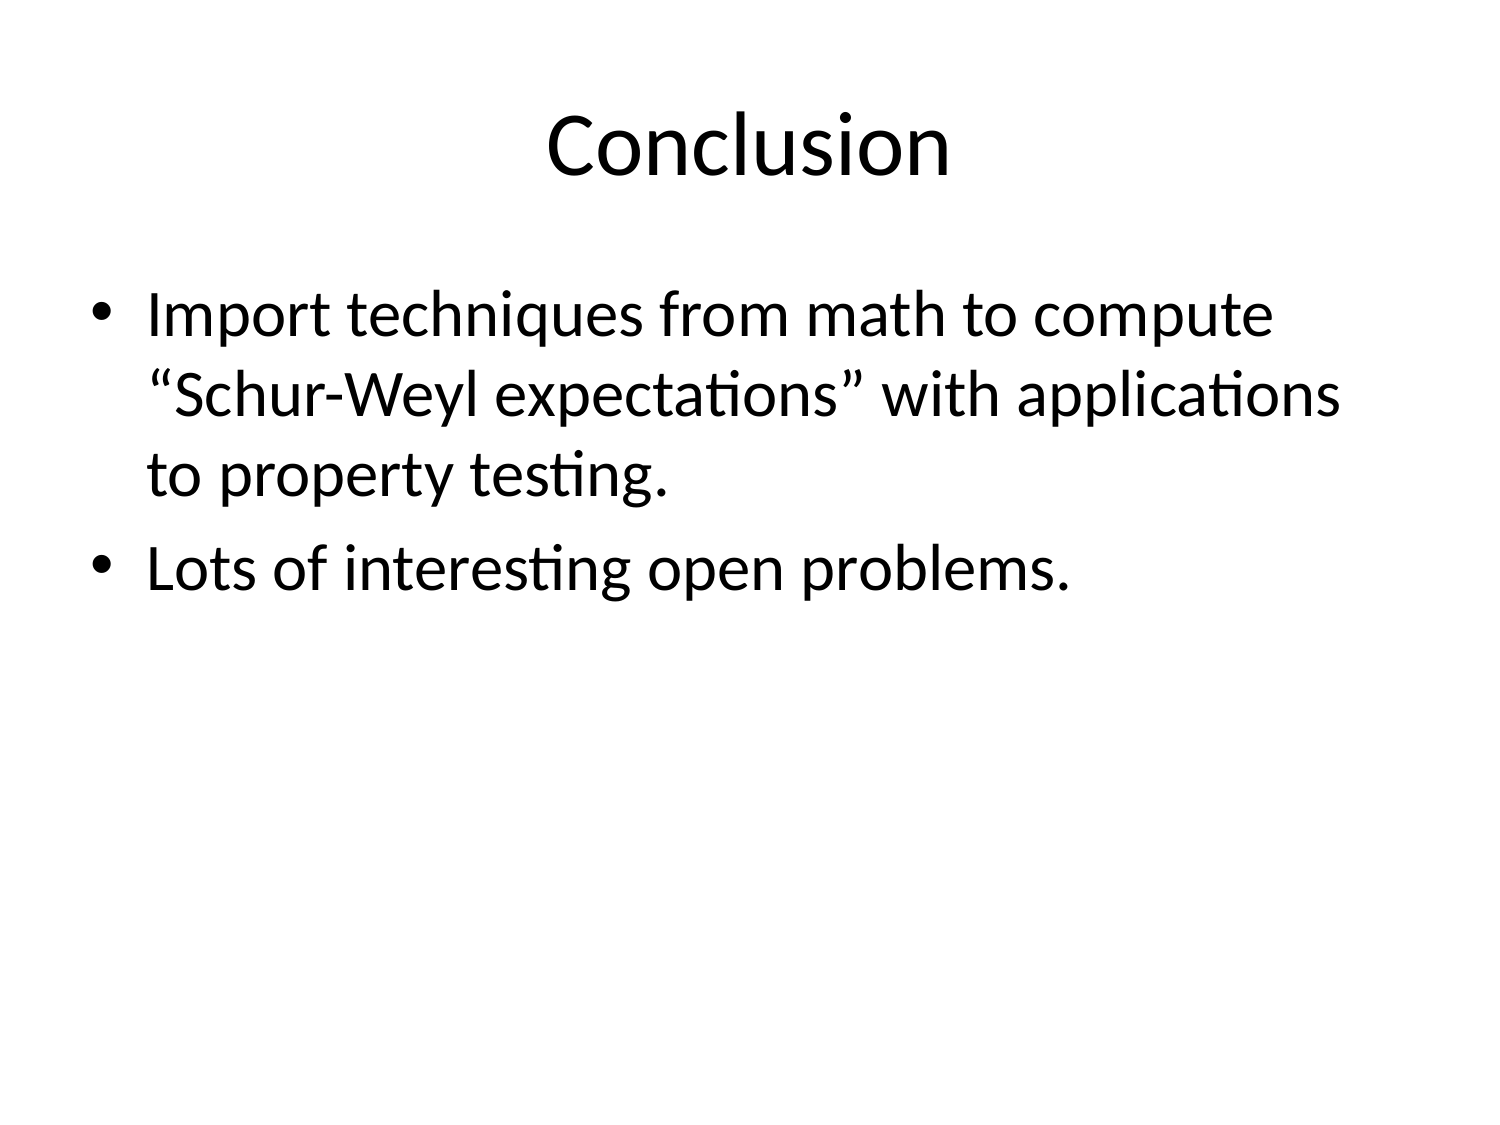

# Conclusion
Import techniques from math to compute “Schur-Weyl expectations” with applications to property testing.
Lots of interesting open problems.